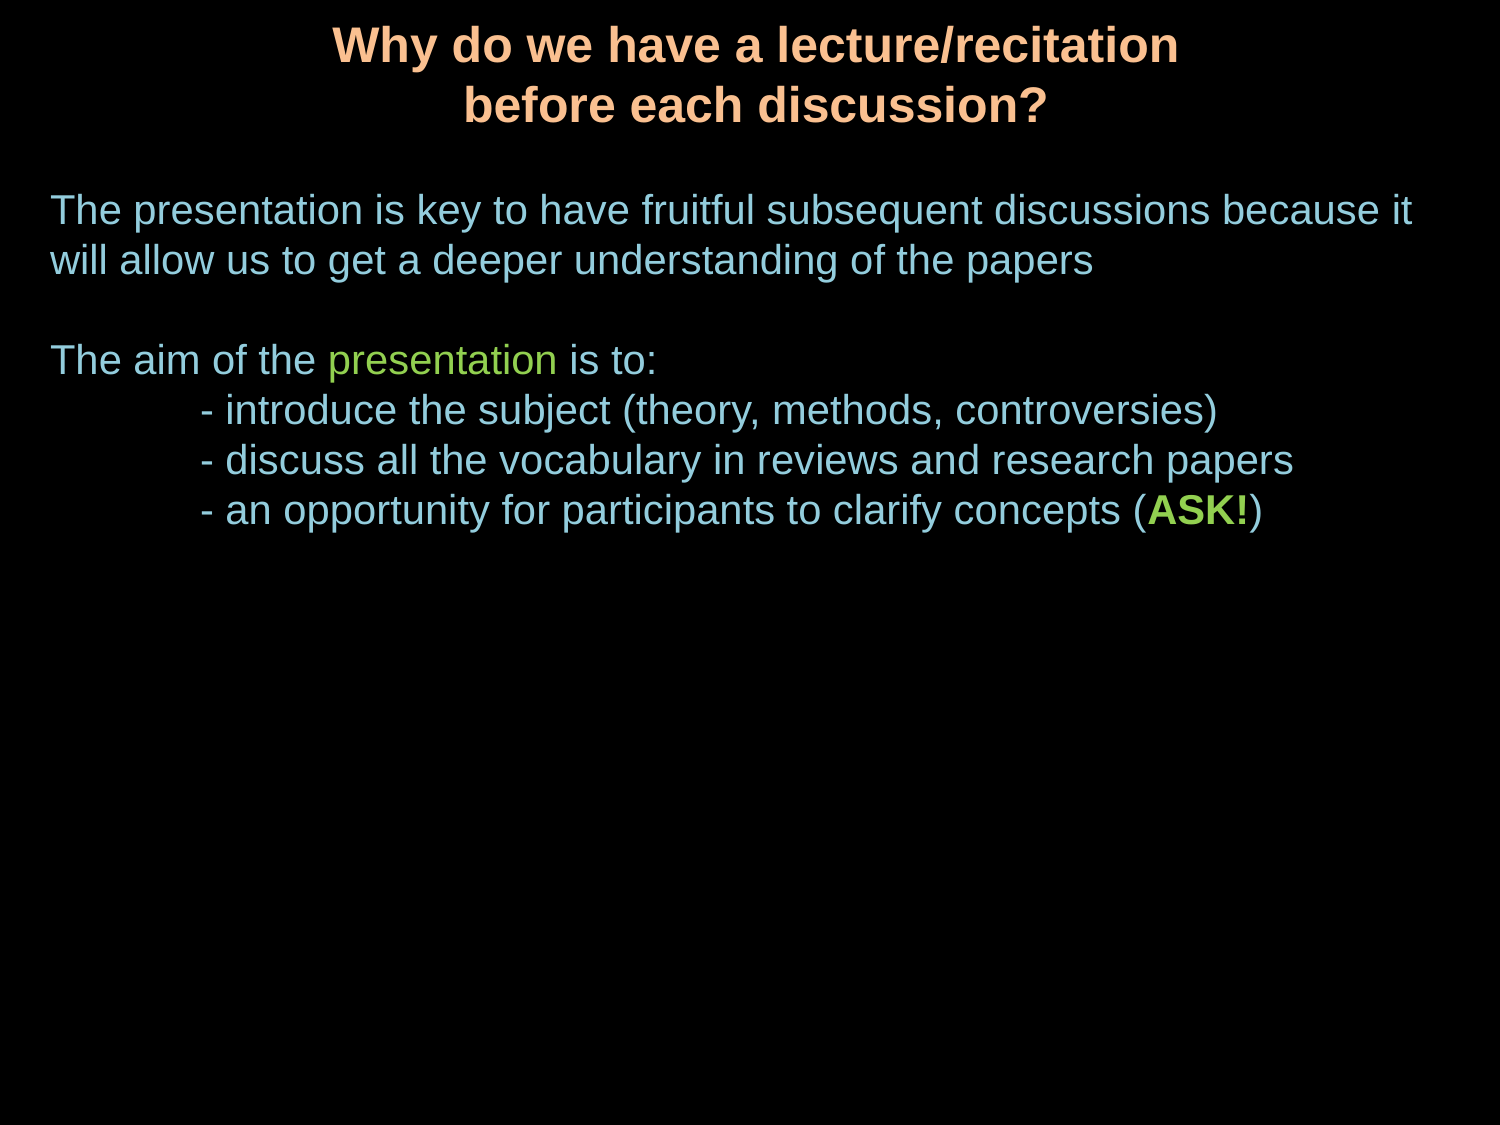

Why do we have a lecture/recitation
before each discussion?

The presentation is key to have fruitful subsequent discussions because it will allow us to get a deeper understanding of the papers

The aim of the presentation is to:
	- introduce the subject (theory, methods, controversies)
	- discuss all the vocabulary in reviews and research papers
	- an opportunity for participants to clarify concepts (ASK!)